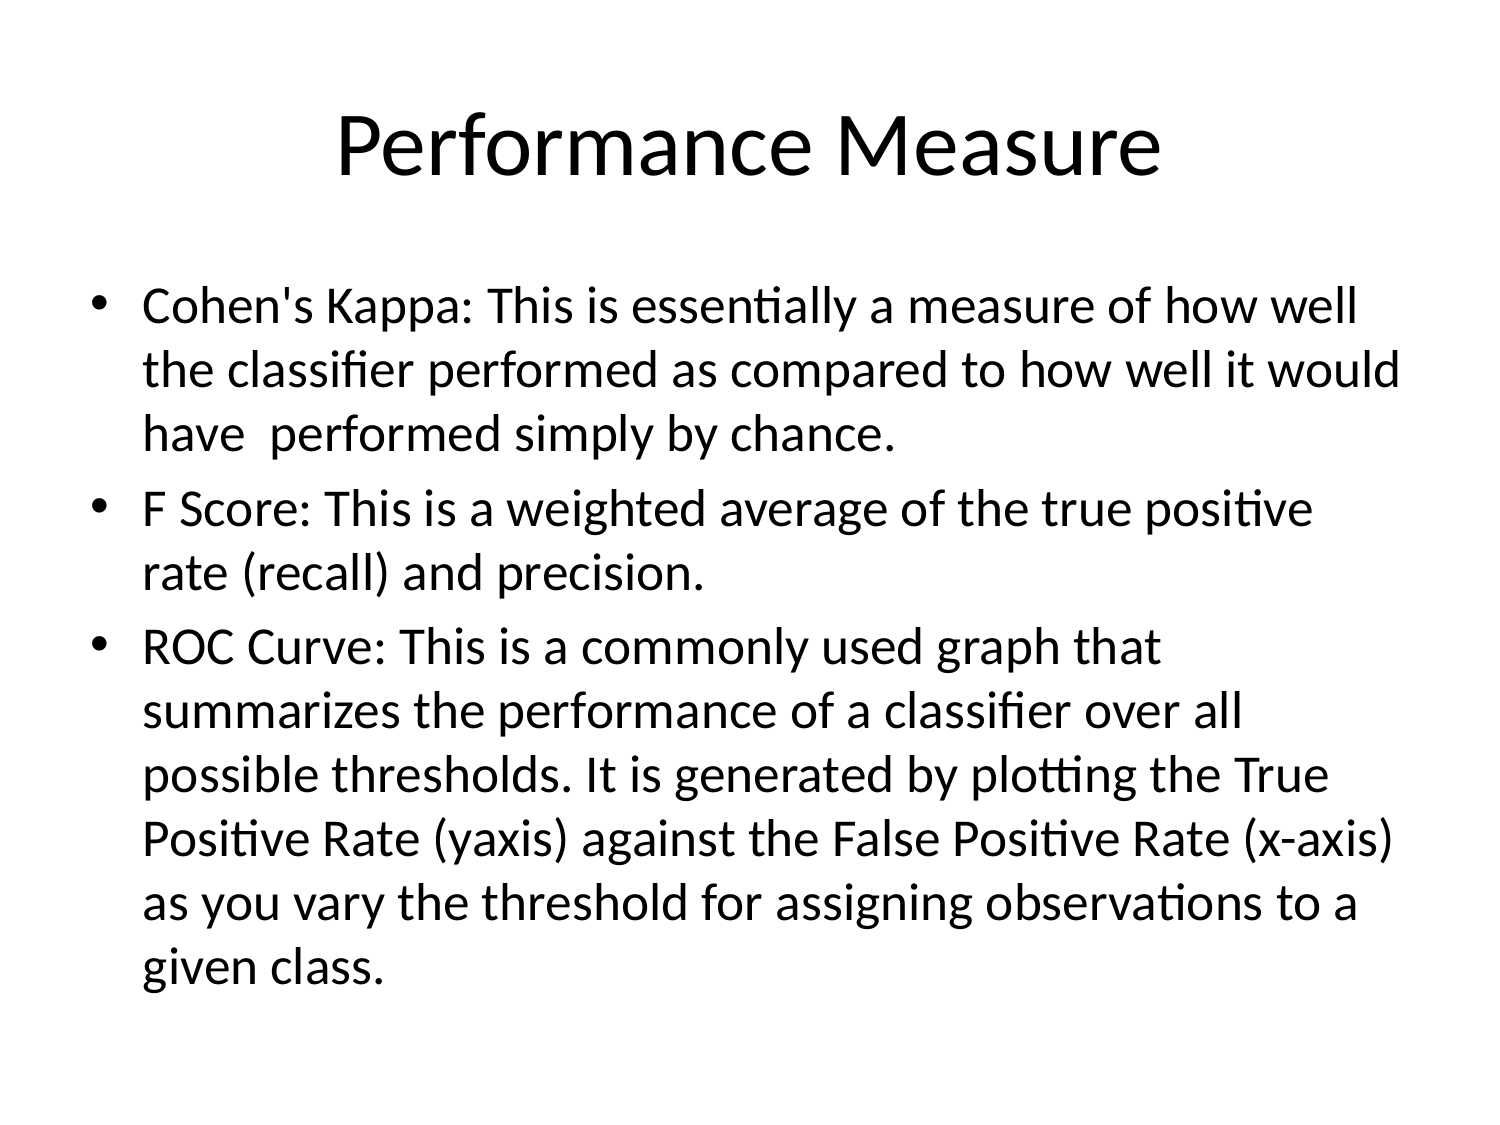

# Performance Measure
Cohen's Kappa: This is essentially a measure of how well the classifier performed as compared to how well it would have  performed simply by chance.
F Score: This is a weighted average of the true positive rate (recall) and precision.
ROC Curve: This is a commonly used graph that summarizes the performance of a classifier over all possible thresholds. It is generated by plotting the True Positive Rate (yaxis) against the False Positive Rate (x-axis) as you vary the threshold for assigning observations to a given class.